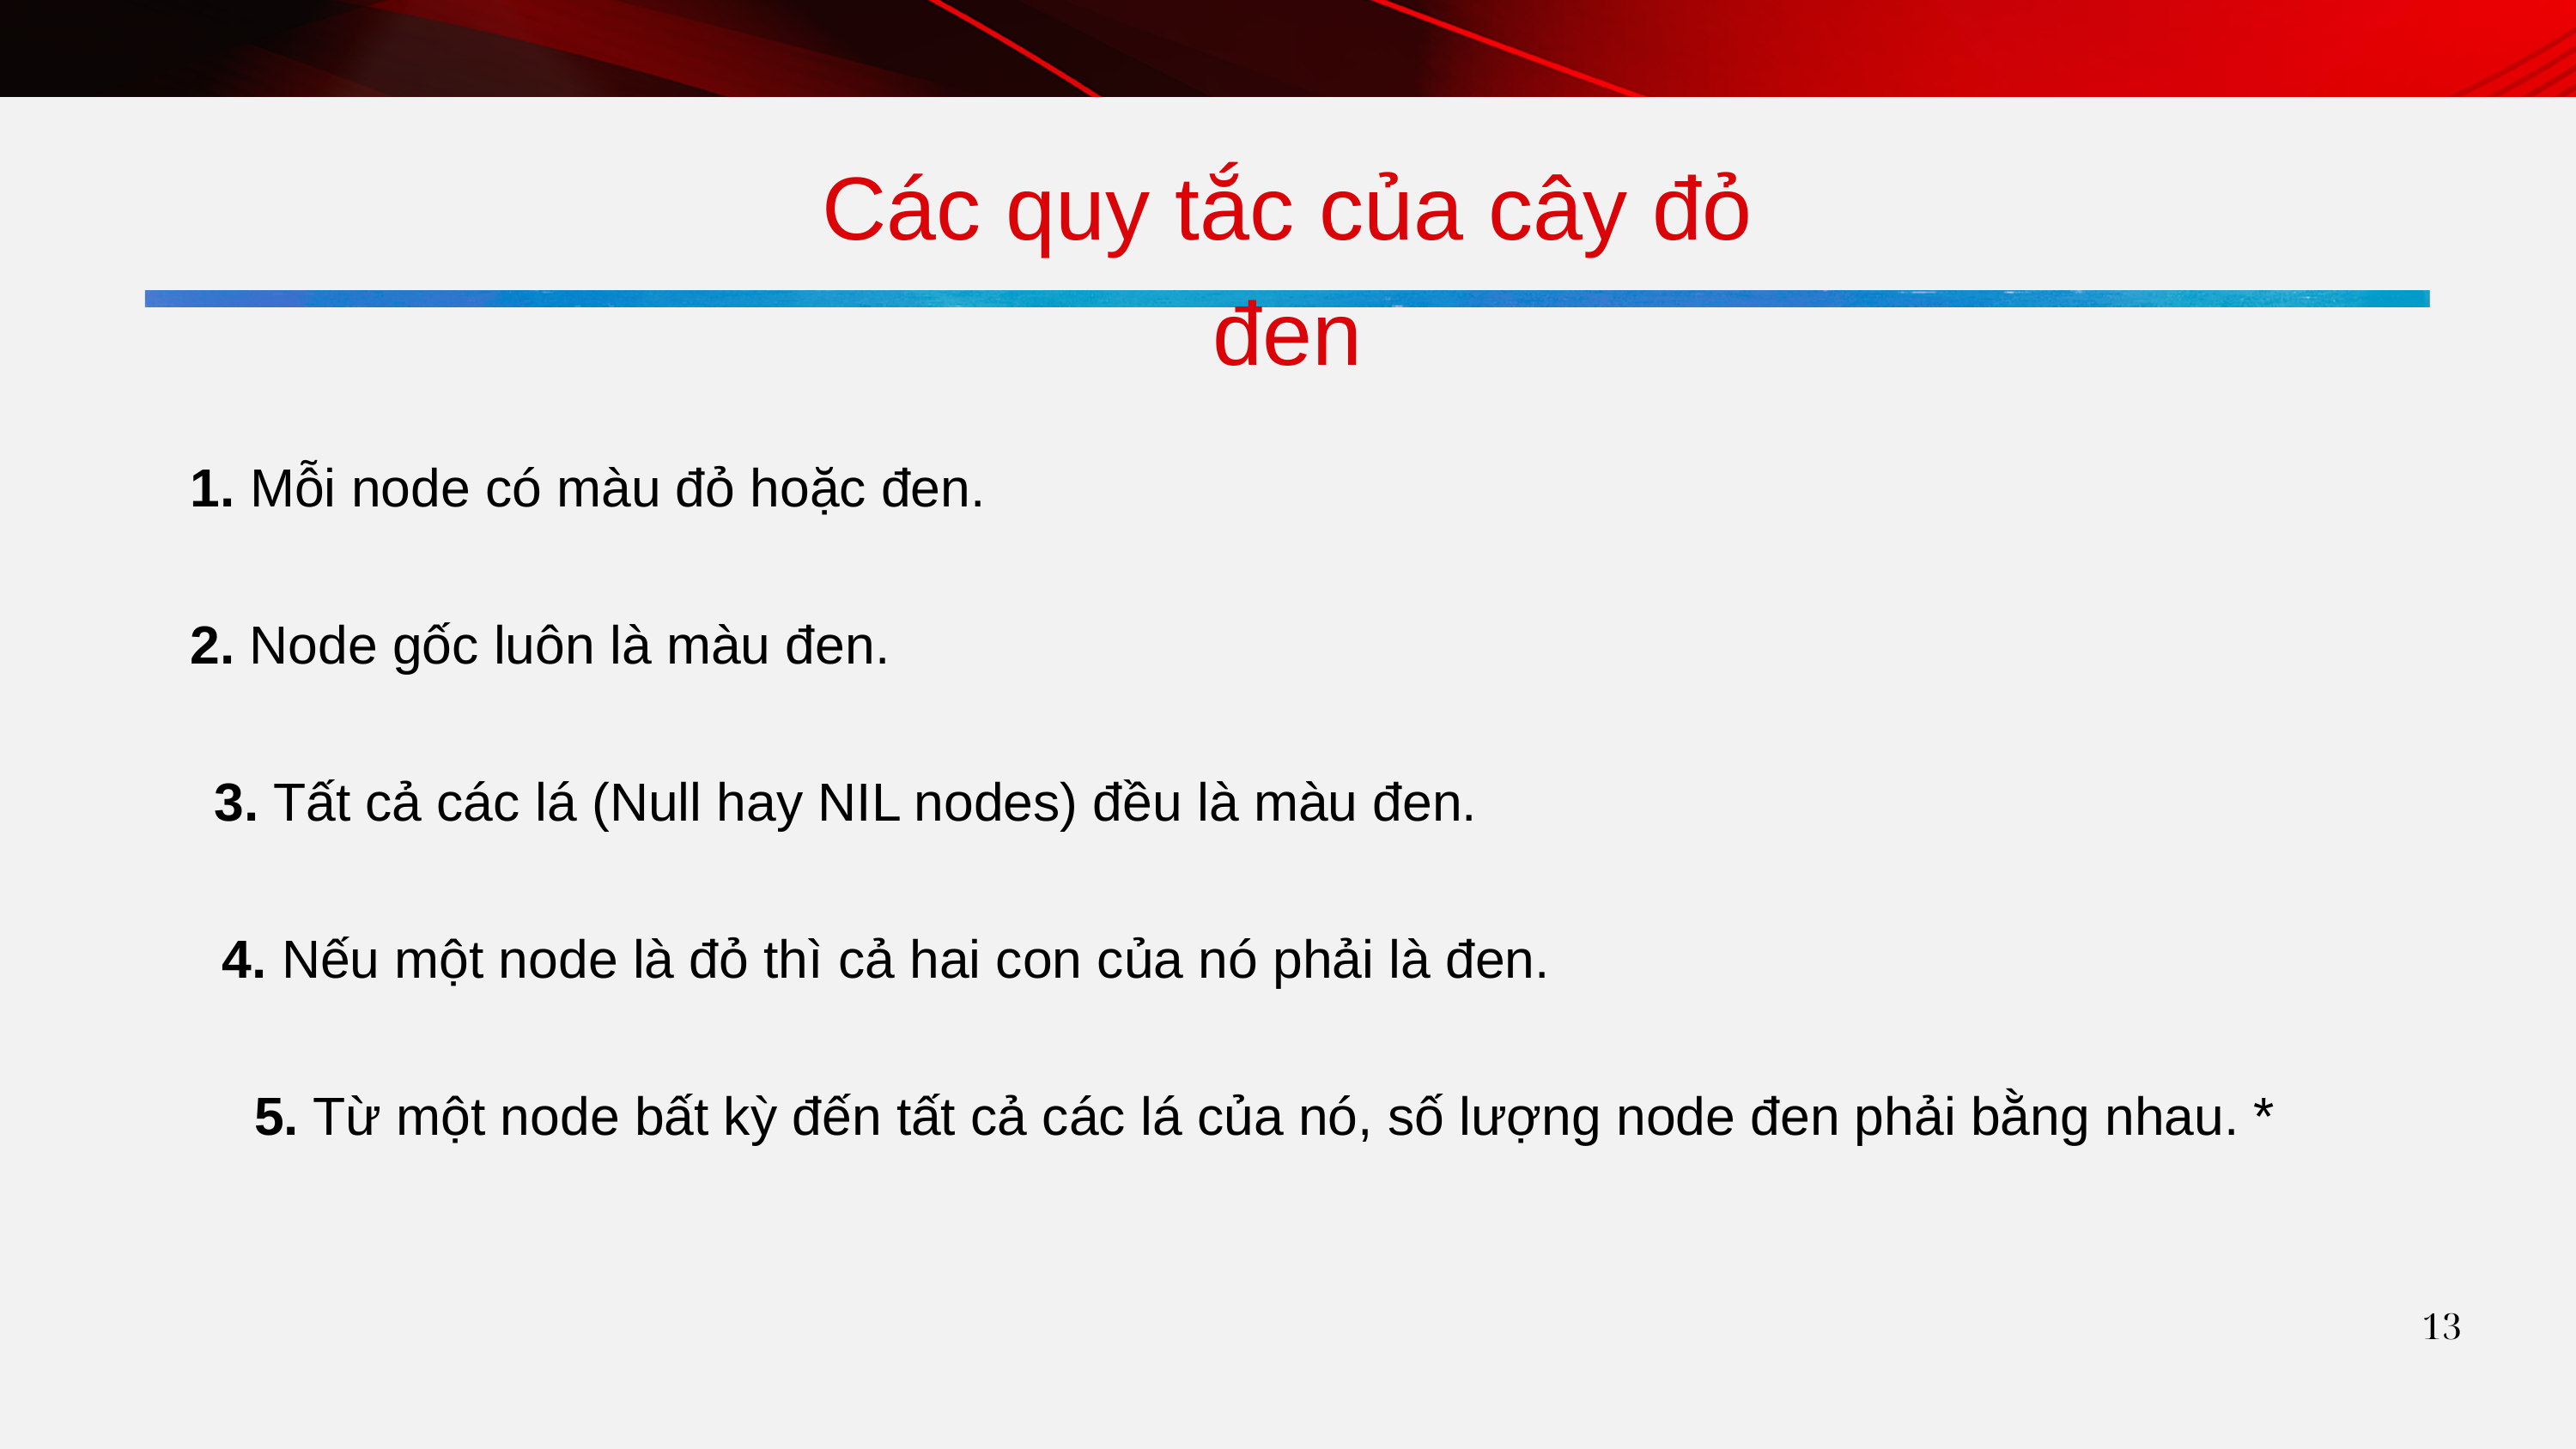

Các quy tắc của cây đỏ đen

1. Mỗi node có màu đỏ hoặc đen.
2. Node gốc luôn là màu đen.
3. Tất cả các lá (Null hay NIL nodes) đều là màu đen.
4. Nếu một node là đỏ thì cả hai con của nó phải là đen.
5. Từ một node bất kỳ đến tất cả các lá của nó, số lượng node đen phải bằng nhau. *
13